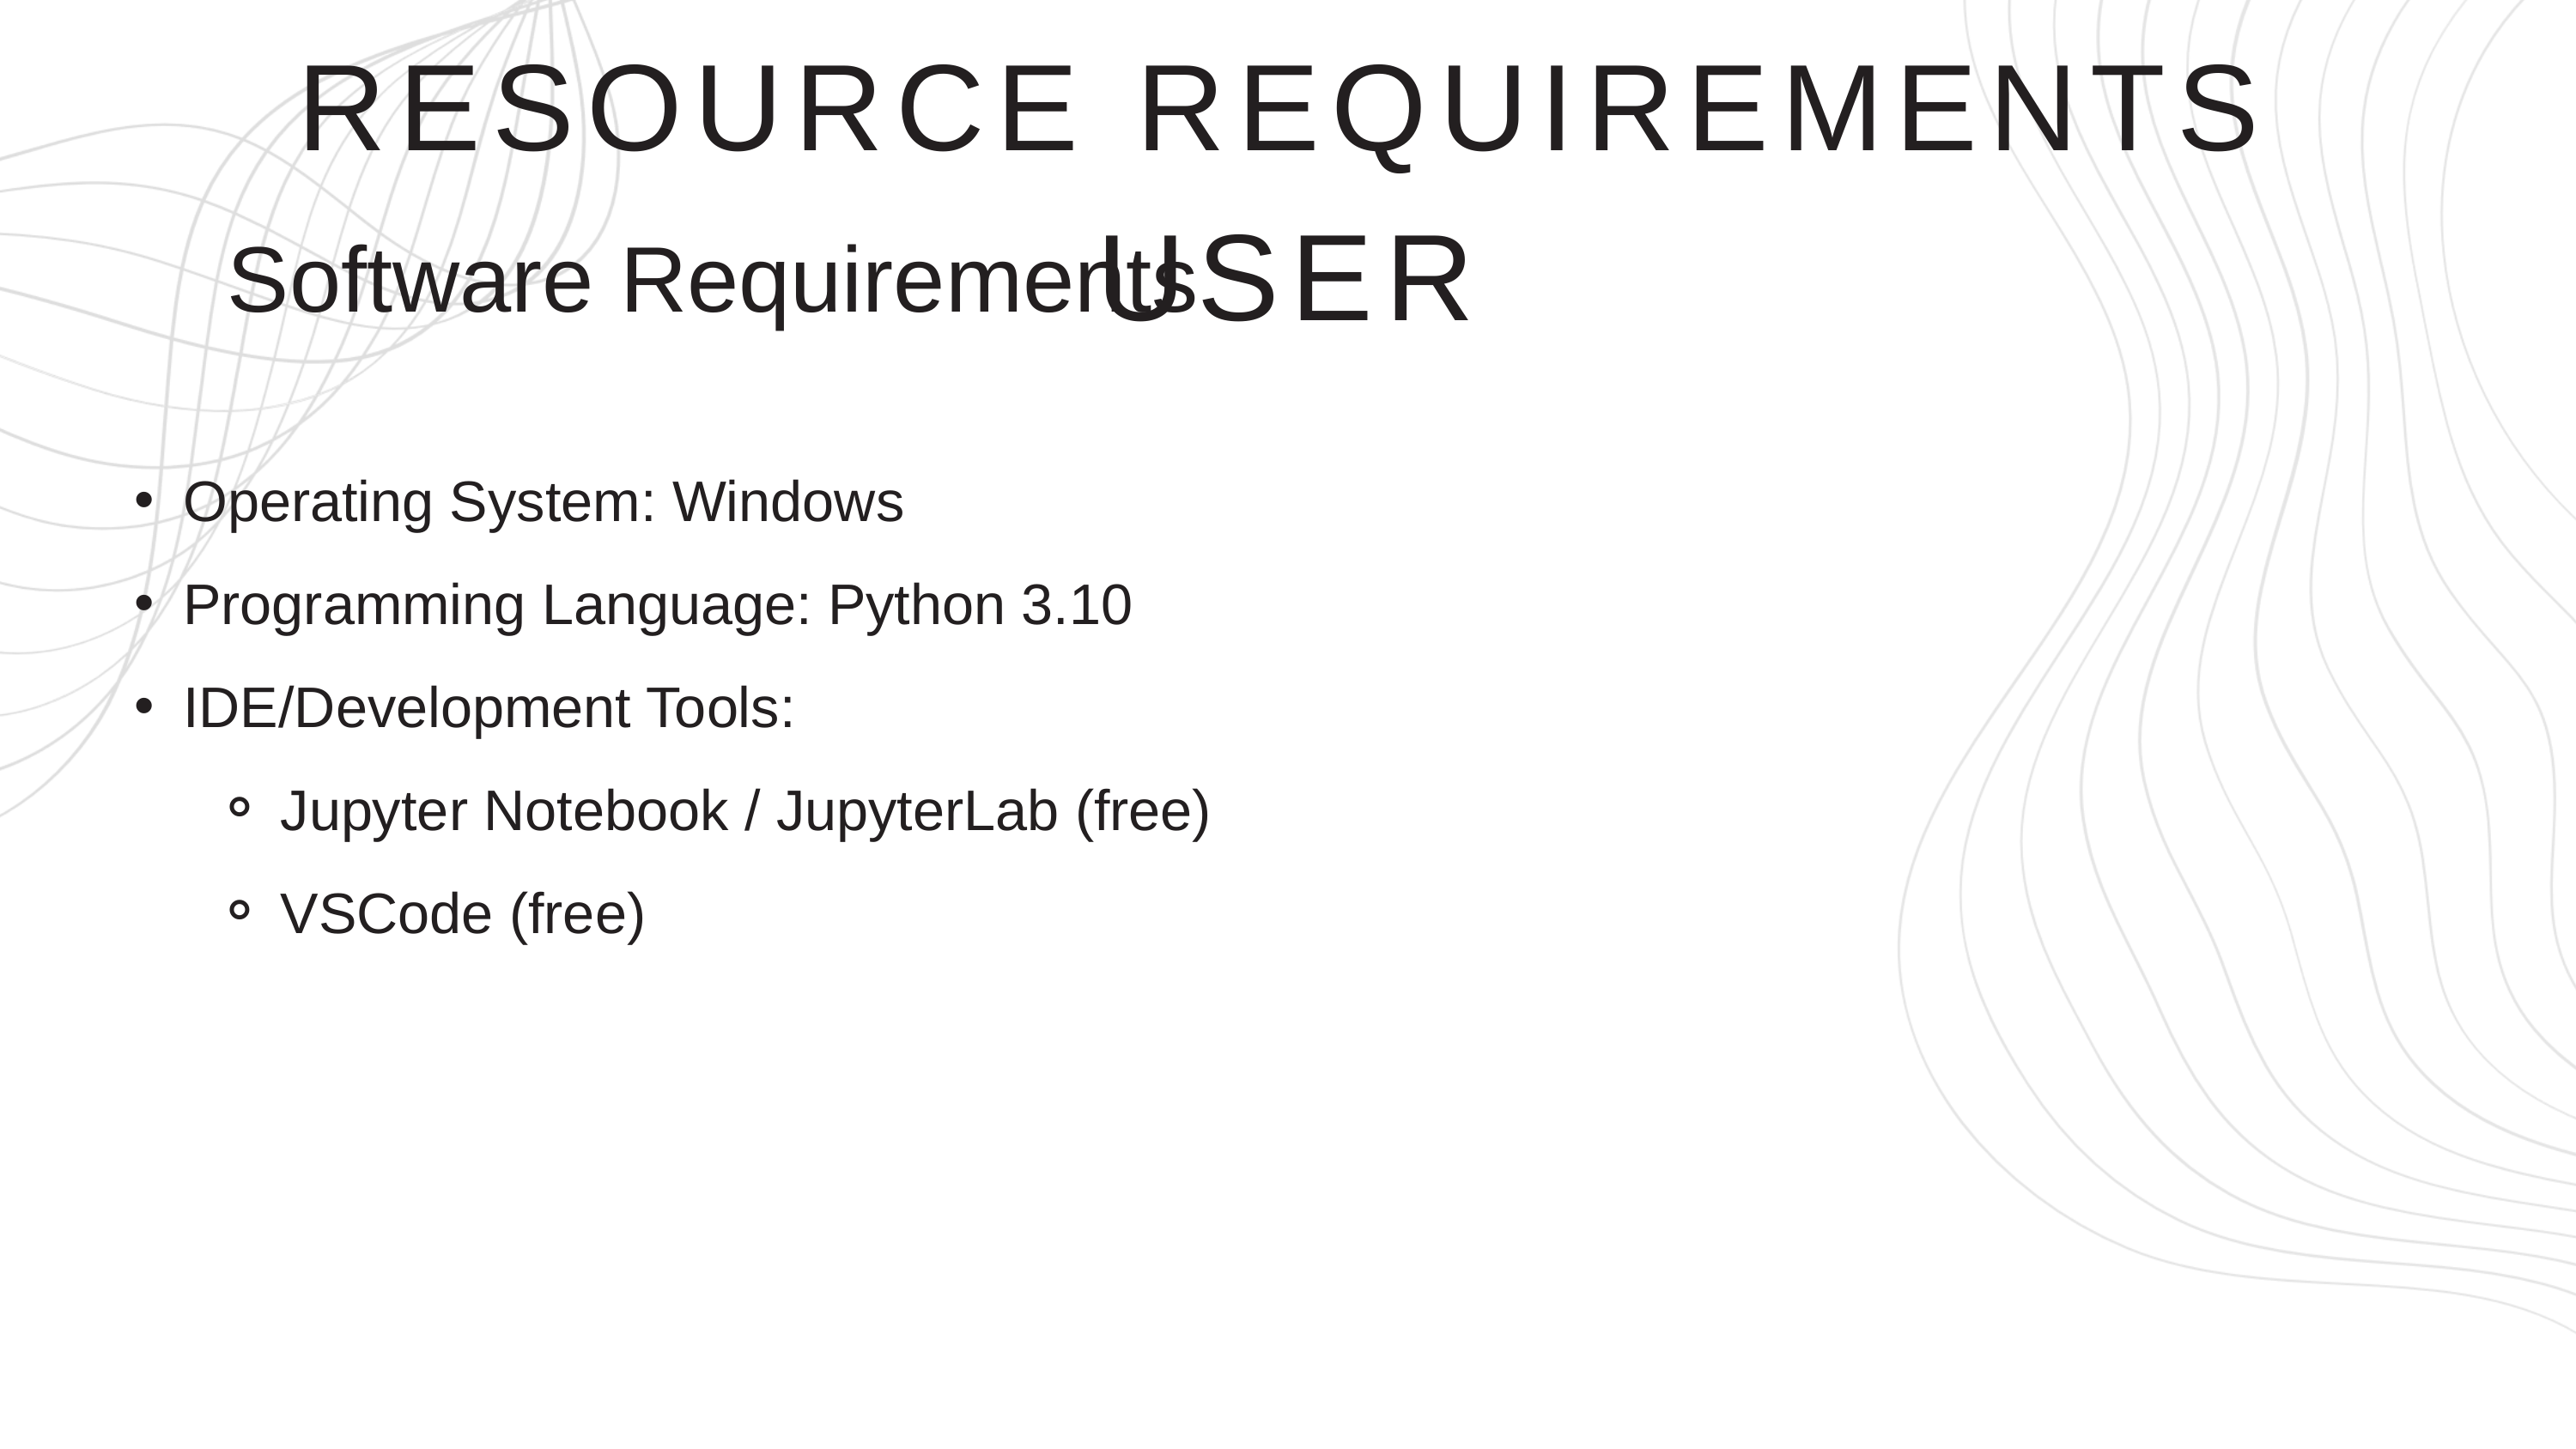

RESOURCE REQUIREMENTS USER
Software Requirements

Operating System: Windows
Programming Language: Python 3.10
IDE/Development Tools:
Jupyter Notebook / JupyterLab (free)
VSCode (free)